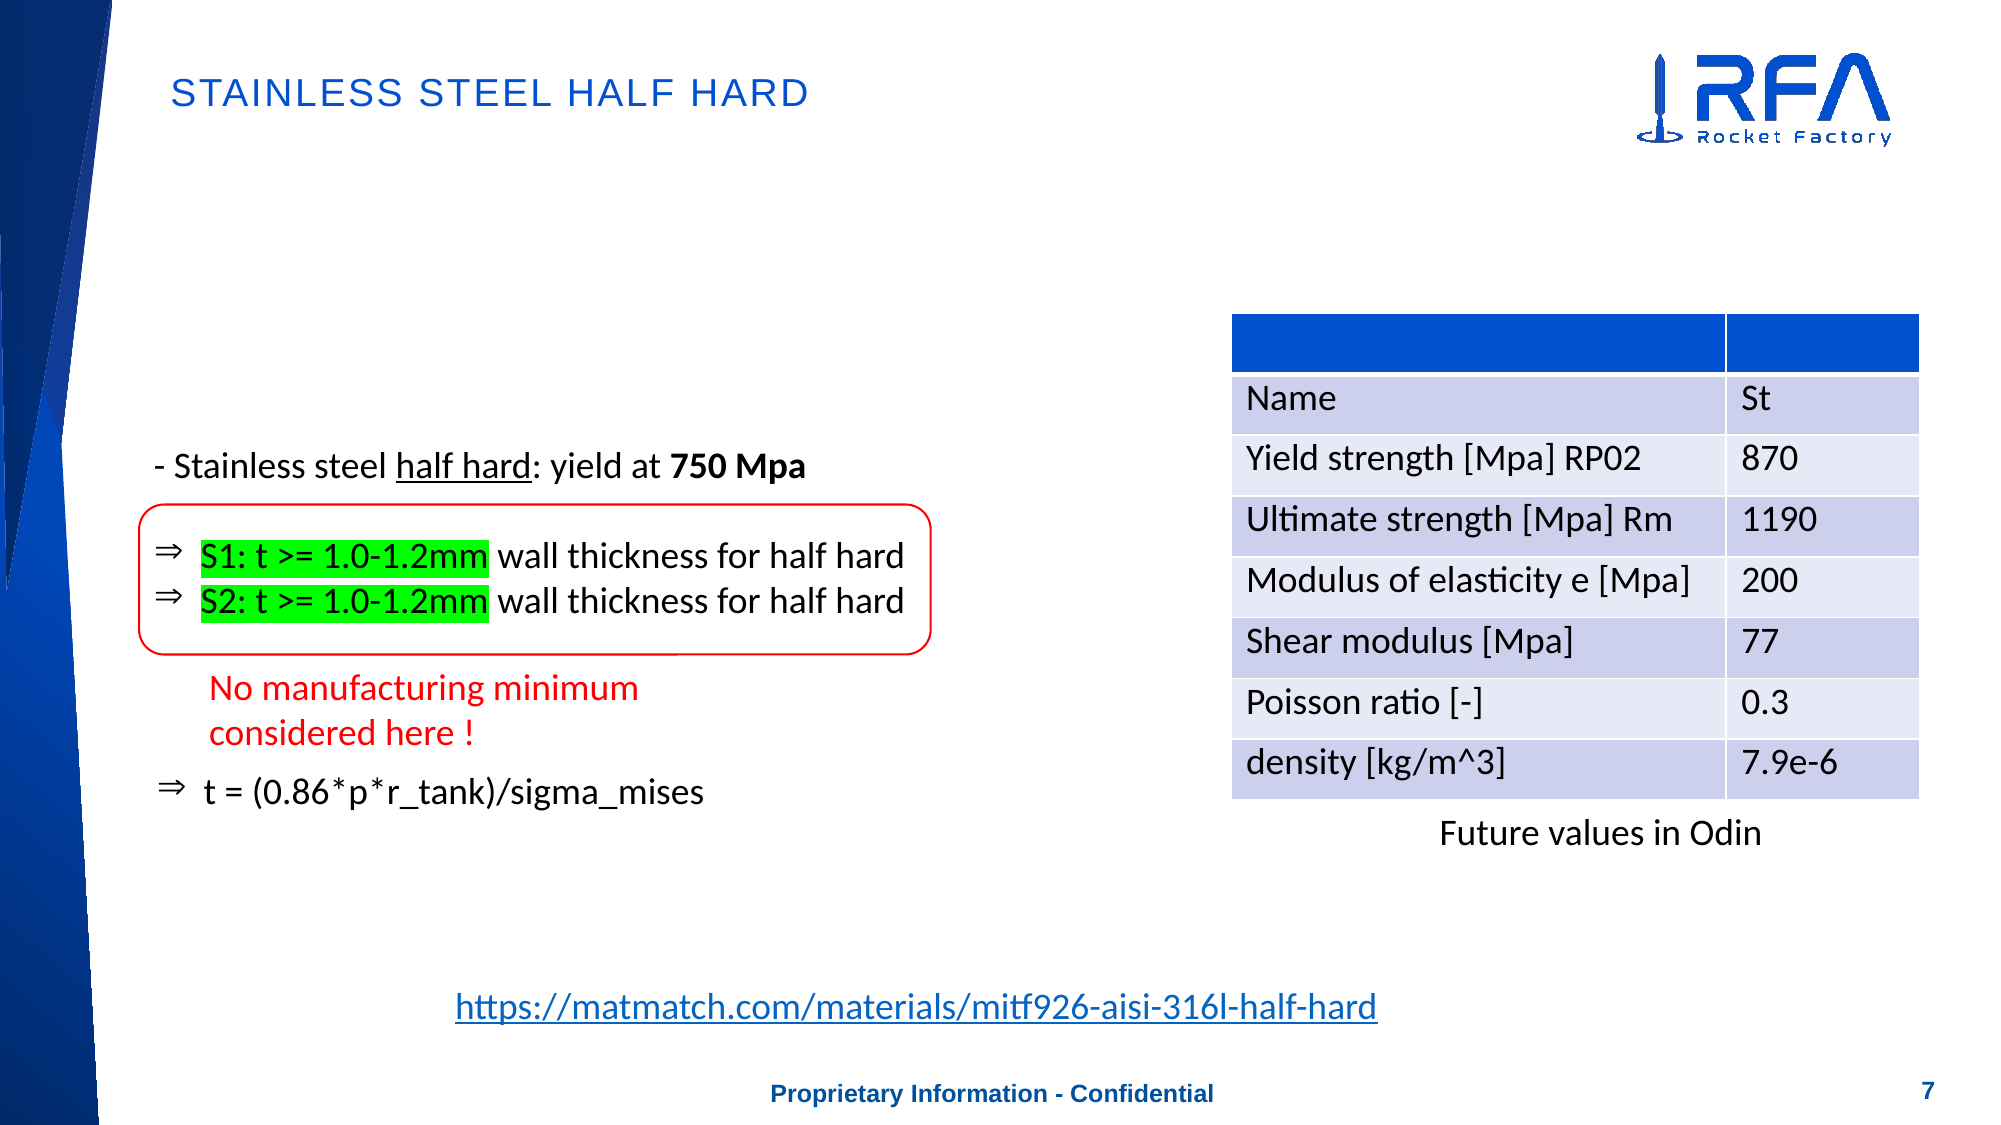

# Stainless Steel half hard
|  |  |
| --- | --- |
| Name | St |
| Yield strength [Mpa] RP02 | 870 |
| Ultimate strength [Mpa] Rm | 1190 |
| Modulus of elasticity e [Mpa] | 200 |
| Shear modulus [Mpa] | 77 |
| Poisson ratio [-] | 0.3 |
| density [kg/m^3] | 7.9e-6 |
- Stainless steel half hard: yield at 750 Mpa

S1: t >= 1.0-1.2mm wall thickness for half hard
S2: t >= 1.0-1.2mm wall thickness for half hard

No manufacturing minimum considered here !
t = (0.86*p*r_tank)/sigma_mises
Future values in Odin
https://matmatch.com/materials/mitf926-aisi-316l-half-hard